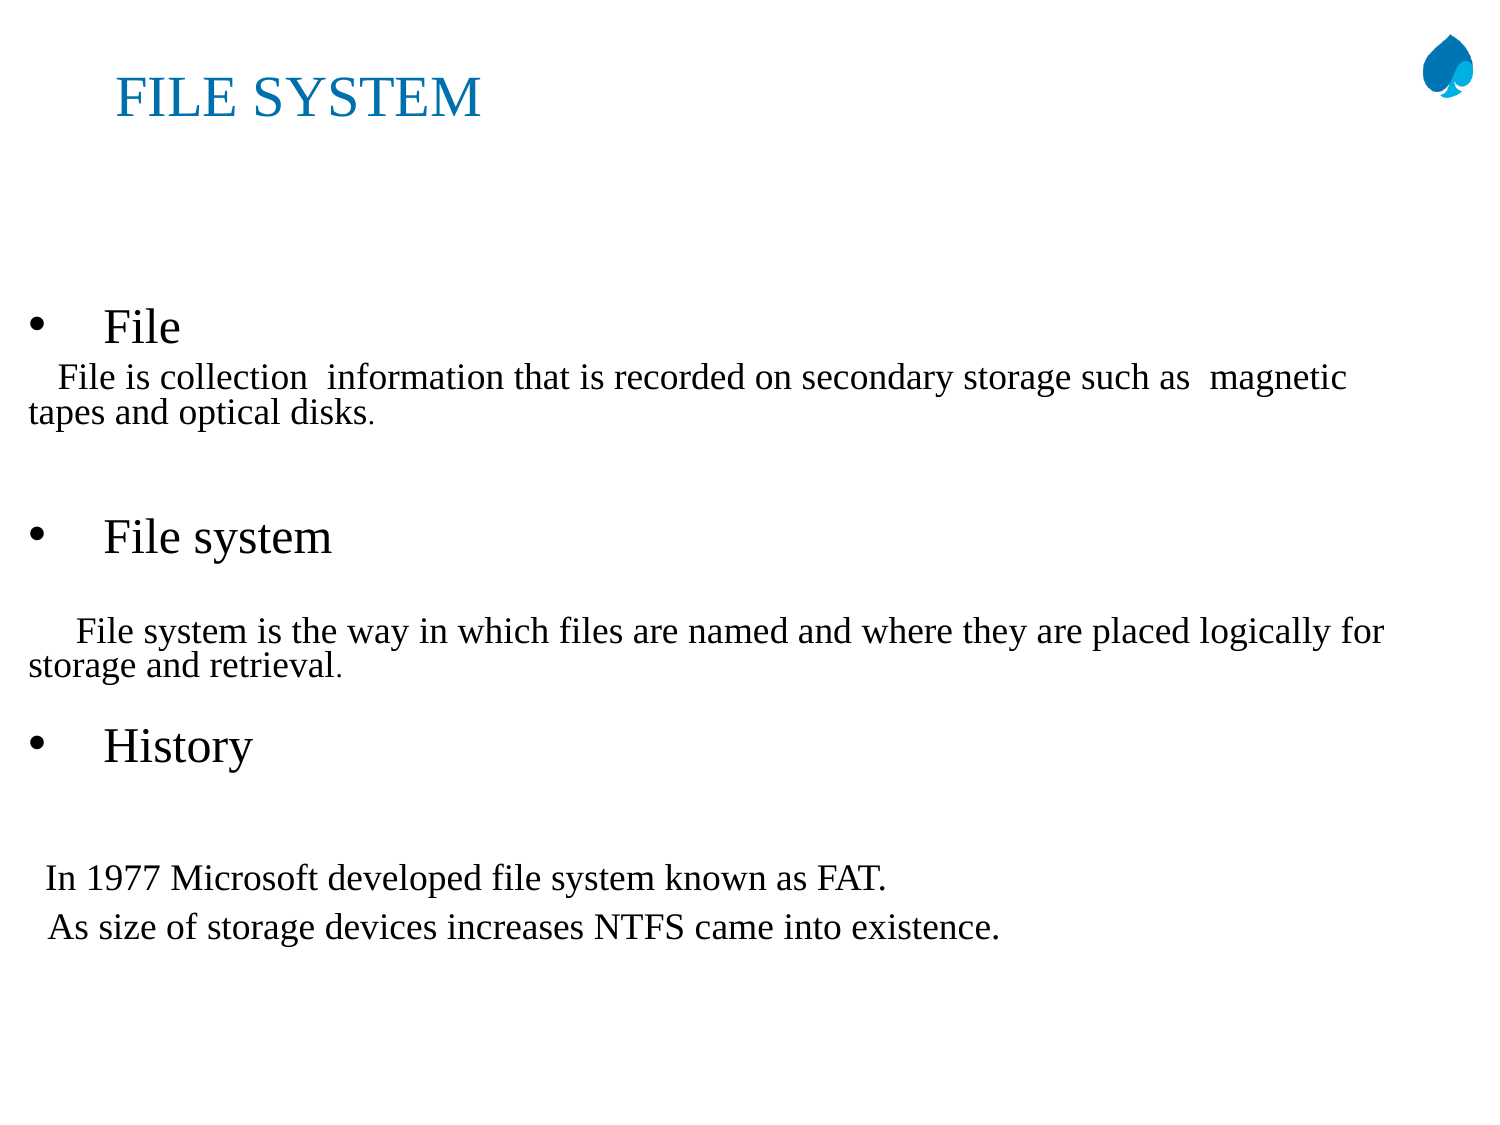

# FILE SYSTEM

File
    File is collection  information that is recorded on secondary storage such as  magnetic tapes and optical disks.

File system

     File system is the way in which files are named and where they are placed logically for storage and retrieval.

History

 In 1977 Microsoft developed file system known as FAT.
  As size of storage devices increases NTFS came into existence.